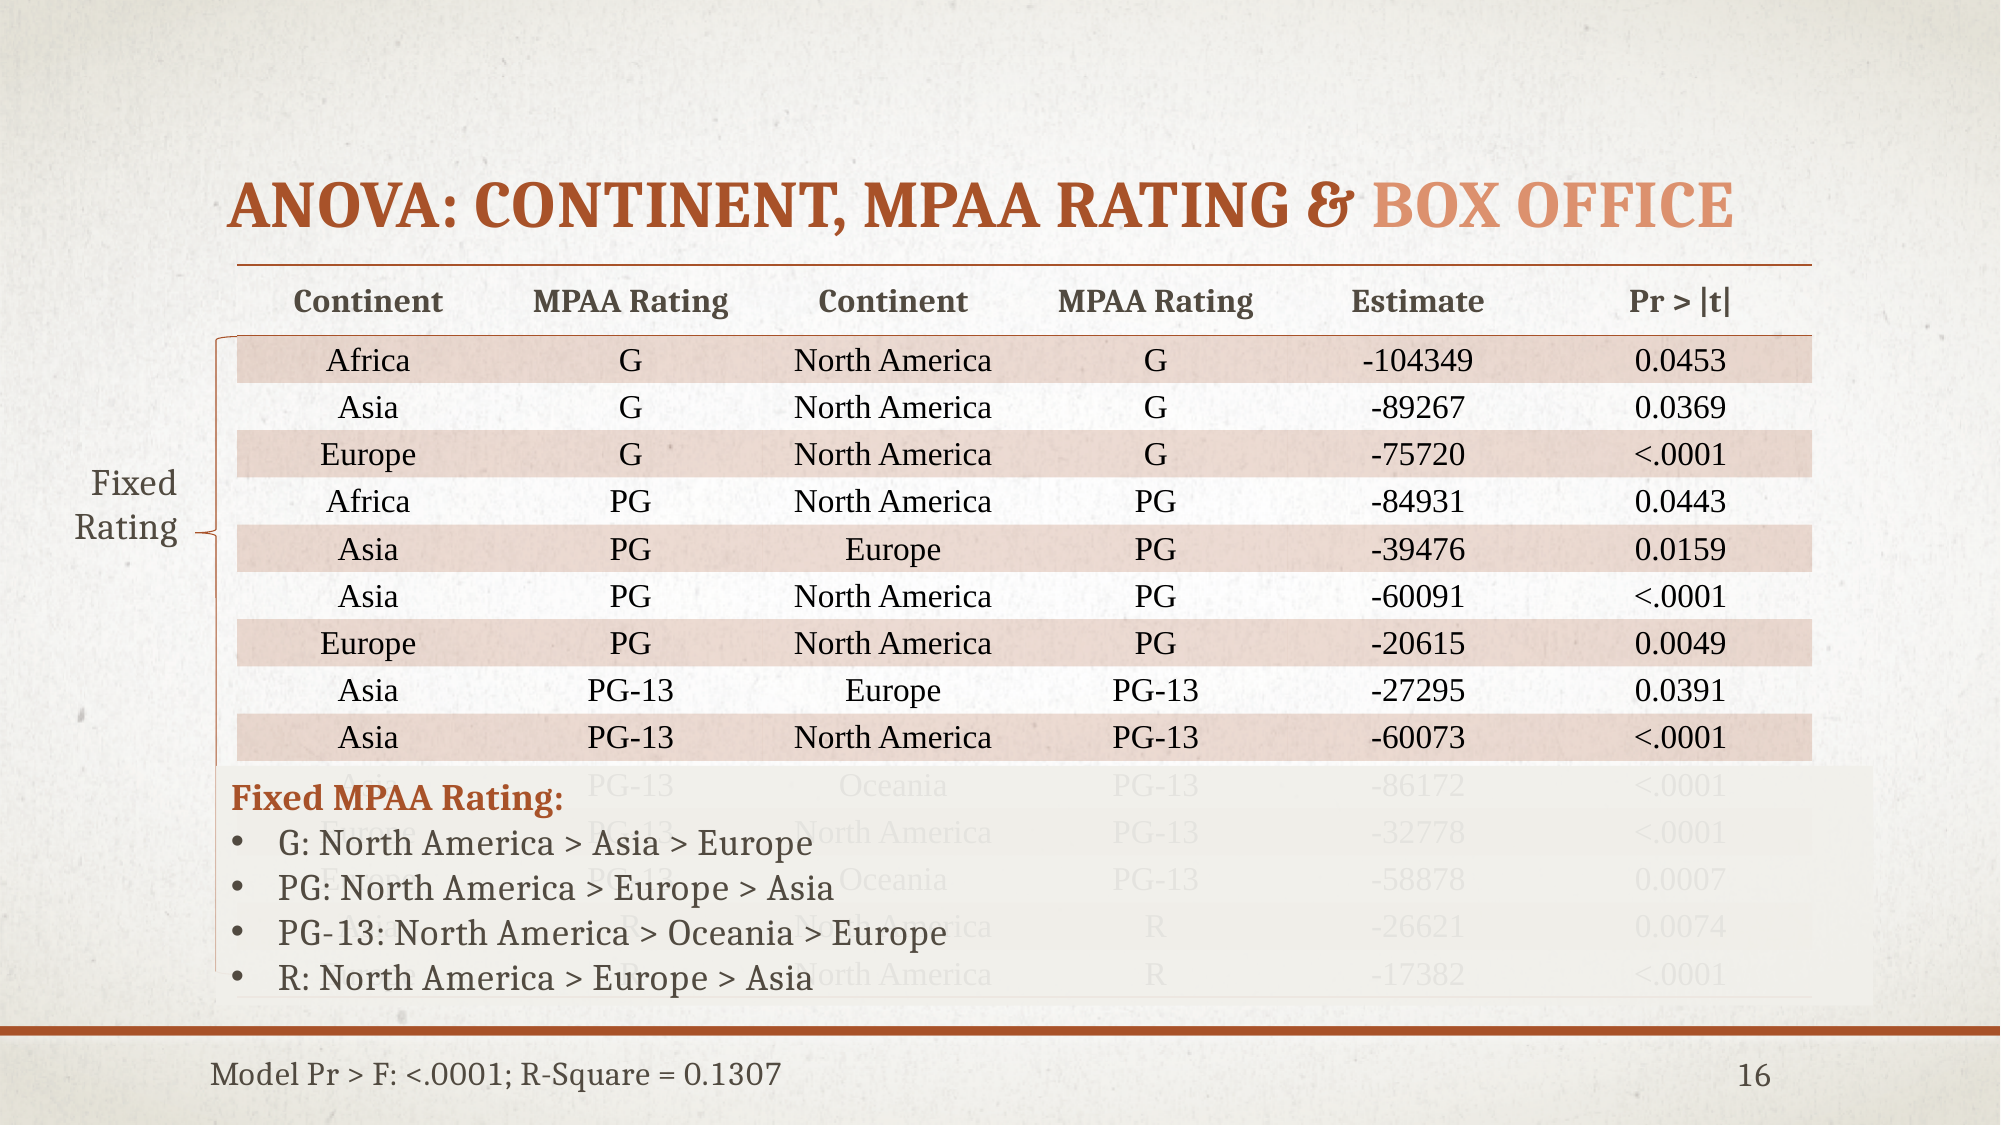

# ANOVA: Continent, MPAA Rating & Box Office
| Continent | MPAA Rating | Continent | MPAA Rating | Estimate | Pr > |t| |
| --- | --- | --- | --- | --- | --- |
| Africa | G | North America | G | -104349 | 0.0453 |
| Asia | G | North America | G | -89267 | 0.0369 |
| Europe | G | North America | G | -75720 | <.0001 |
| Africa | PG | North America | PG | -84931 | 0.0443 |
| Asia | PG | Europe | PG | -39476 | 0.0159 |
| Asia | PG | North America | PG | -60091 | <.0001 |
| Europe | PG | North America | PG | -20615 | 0.0049 |
| Asia | PG-13 | Europe | PG-13 | -27295 | 0.0391 |
| Asia | PG-13 | North America | PG-13 | -60073 | <.0001 |
| Asia | PG-13 | Oceania | PG-13 | -86172 | <.0001 |
| Europe | PG-13 | North America | PG-13 | -32778 | <.0001 |
| Europe | PG-13 | Oceania | PG-13 | -58878 | 0.0007 |
| Asia | R | North America | R | -26621 | 0.0074 |
| Europe | R | North America | R | -17382 | <.0001 |

Fixed Rating
Fixed MPAA Rating:
G: North America > Asia > Europe
PG: North America > Europe > Asia
PG-13: North America > Oceania > Europe
R: North America > Europe > Asia
Model Pr > F: <.0001; R-Square = 0.1307
16